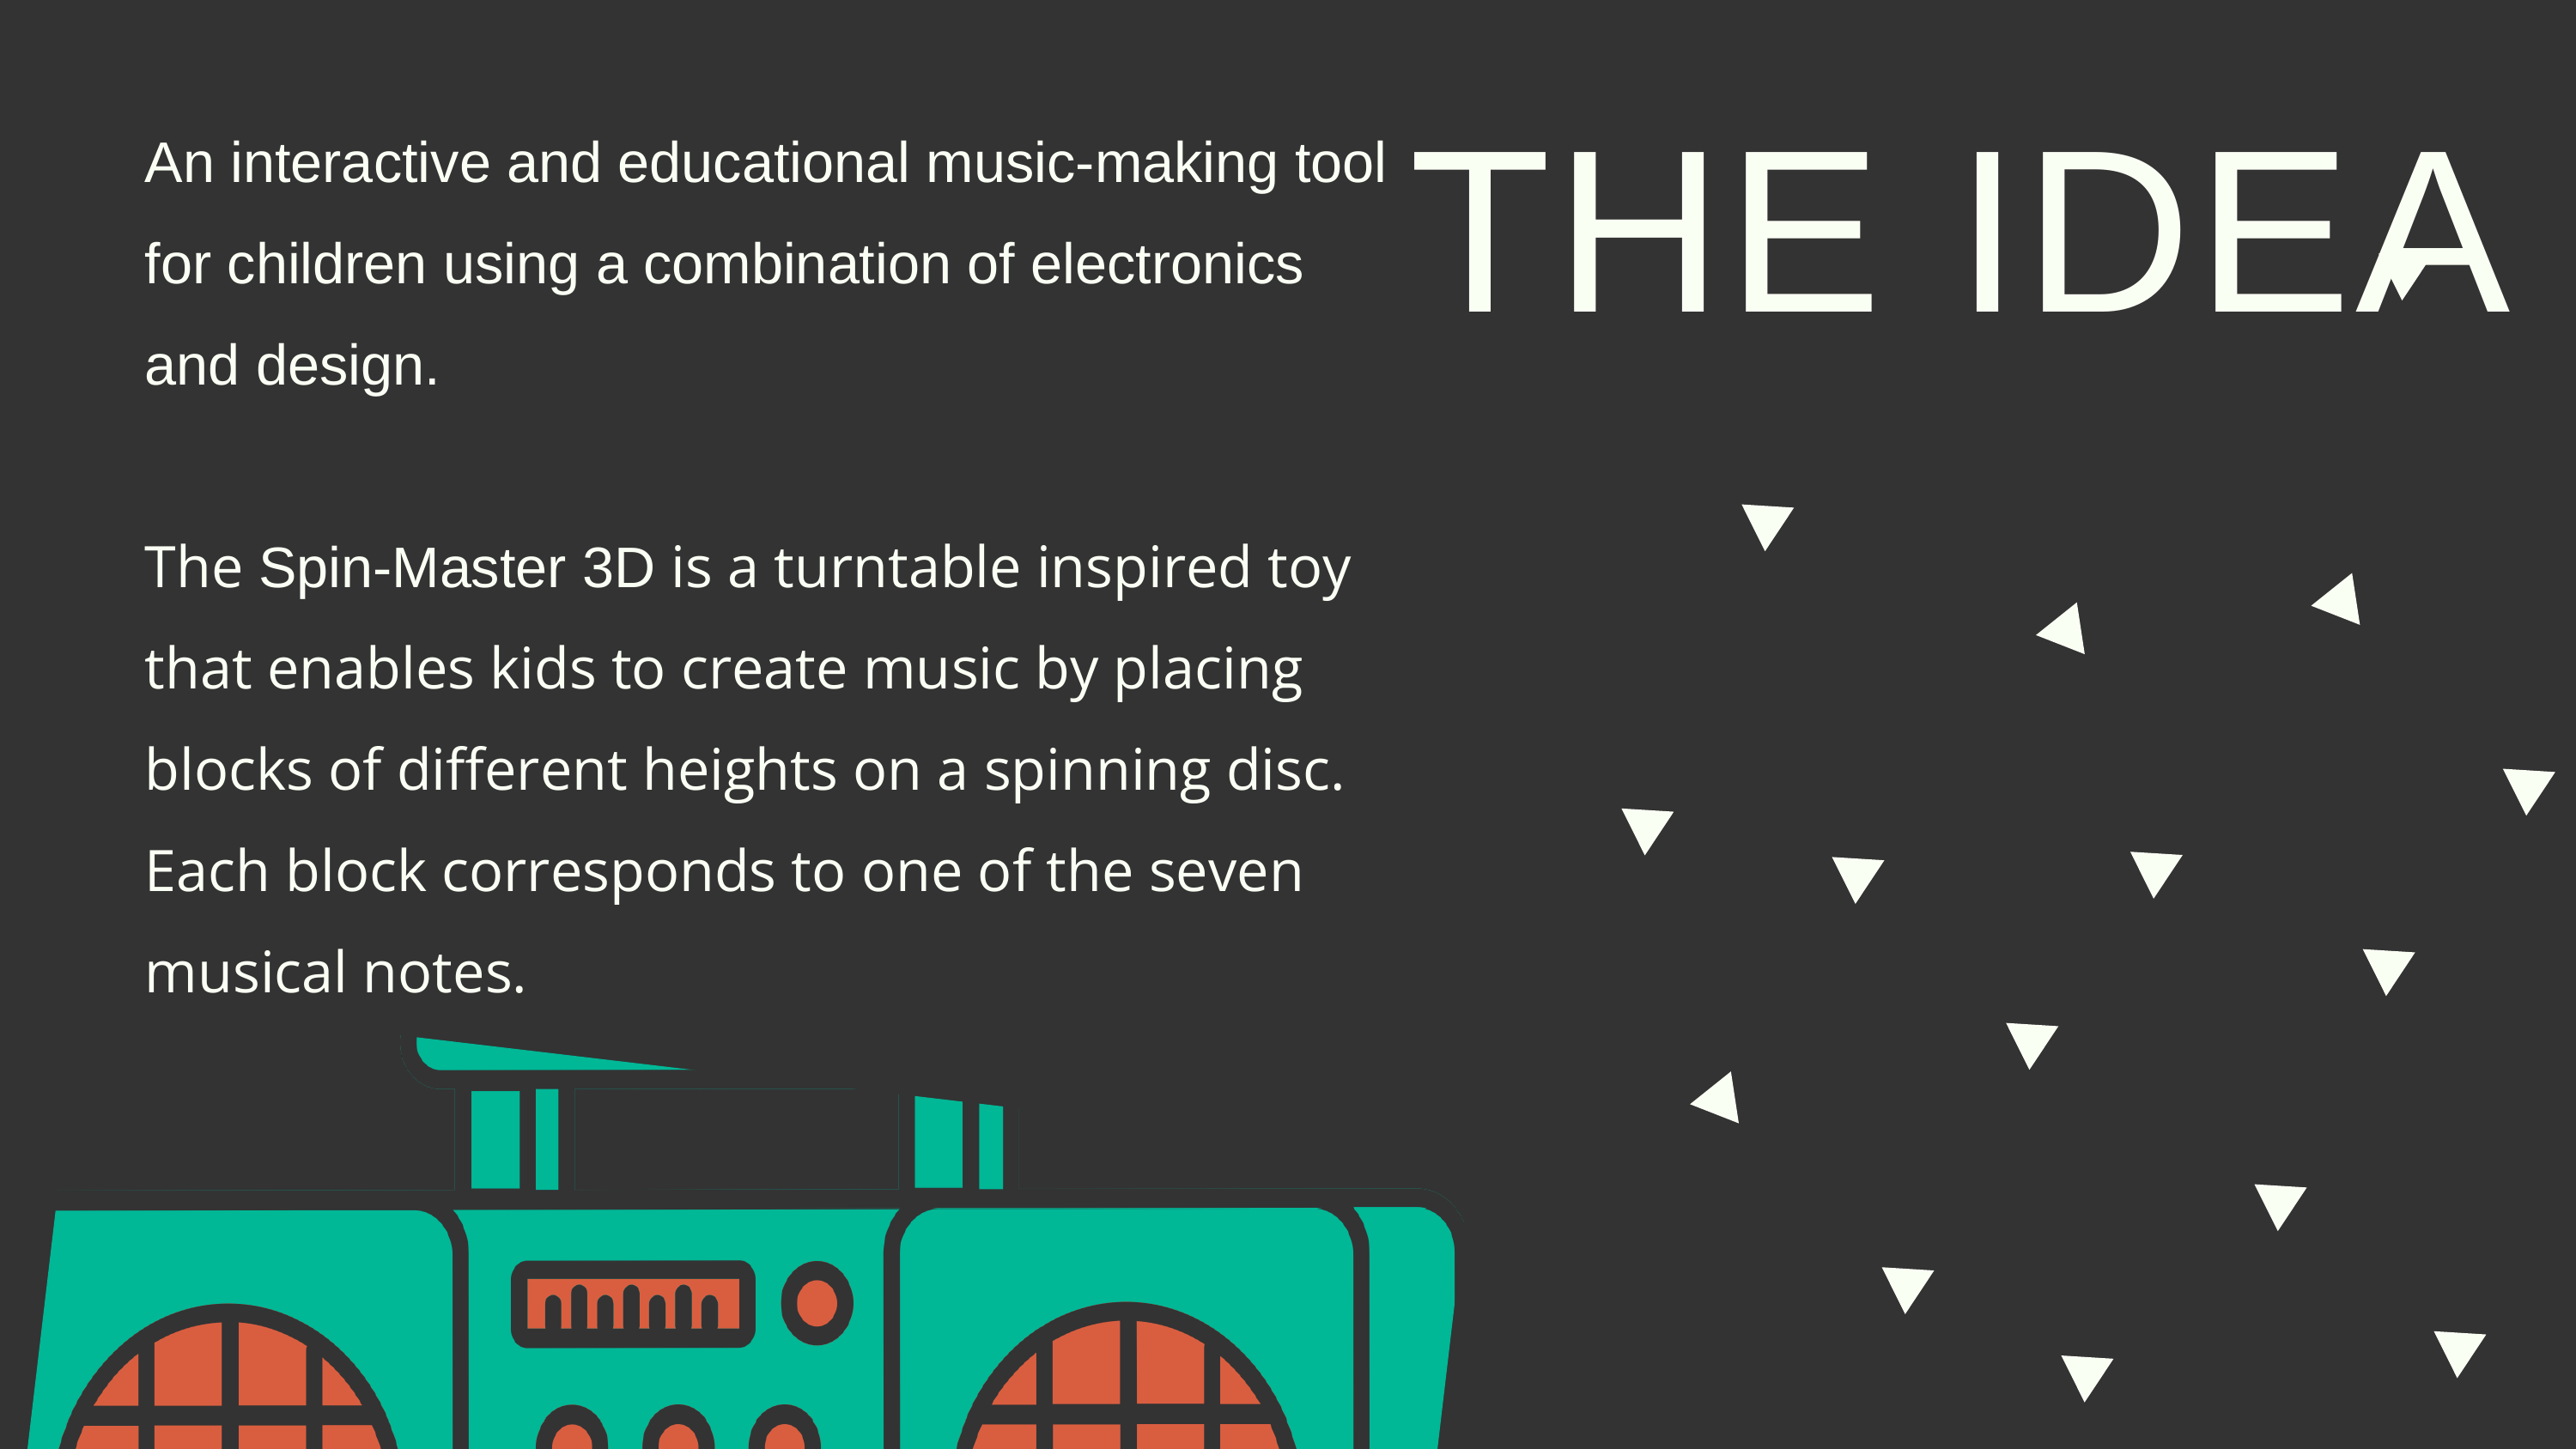

An interactive and educational music-making tool for children using a combination of electronics and design.

The Spin-Master 3D is a turntable inspired toy that enables kids to create music by placing blocks of different heights on a spinning disc. Each block corresponds to one of the seven musical notes.
THE IDEA